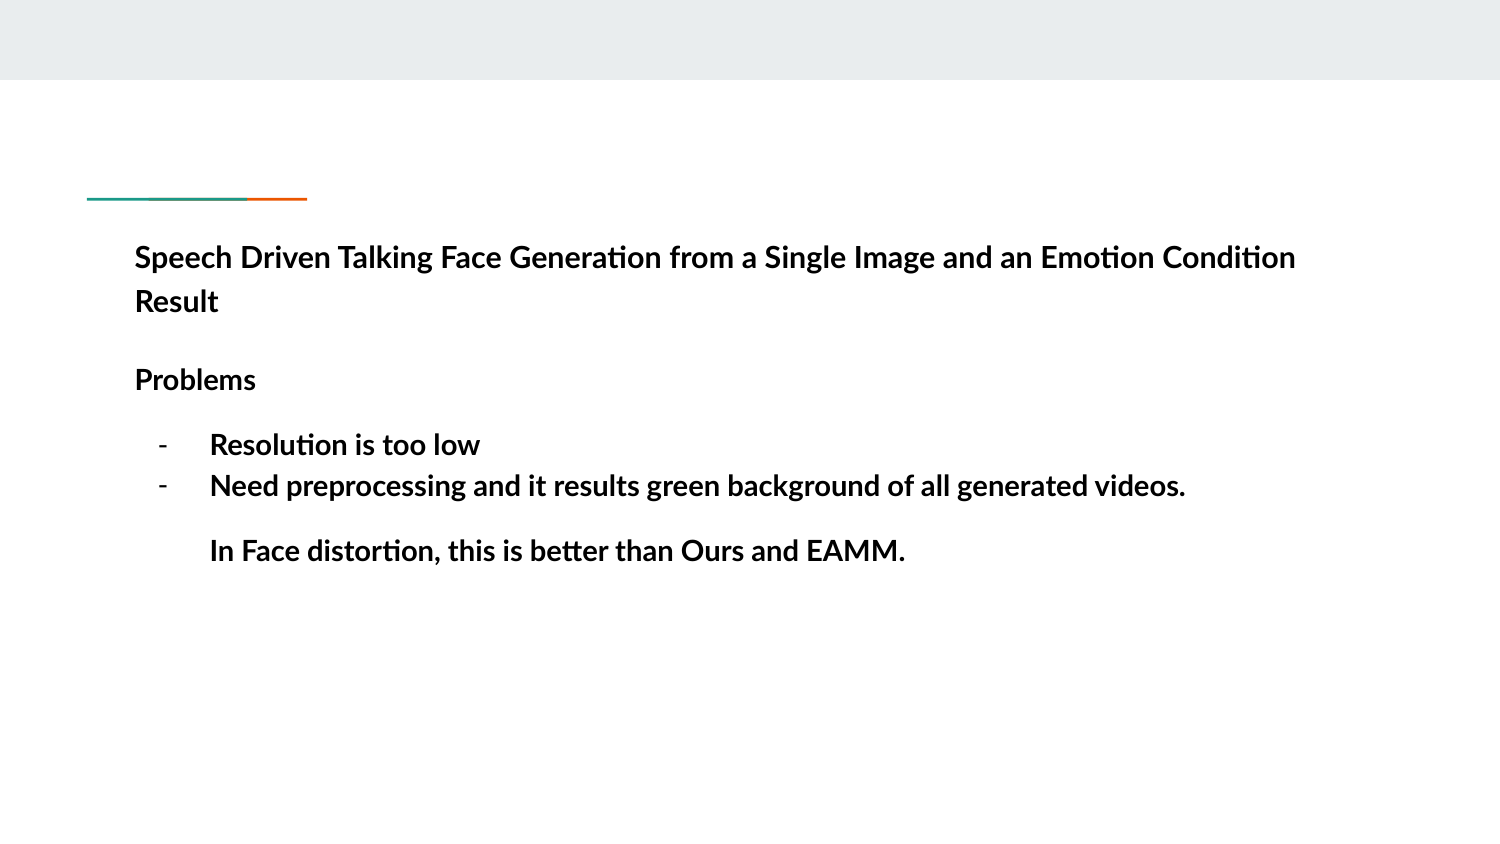

# Speech Driven Talking Face Generation from a Single Image and an Emotion Condition Result
Problems
Resolution is too low
Need preprocessing and it results green background of all generated videos.
In Face distortion, this is better than Ours and EAMM.